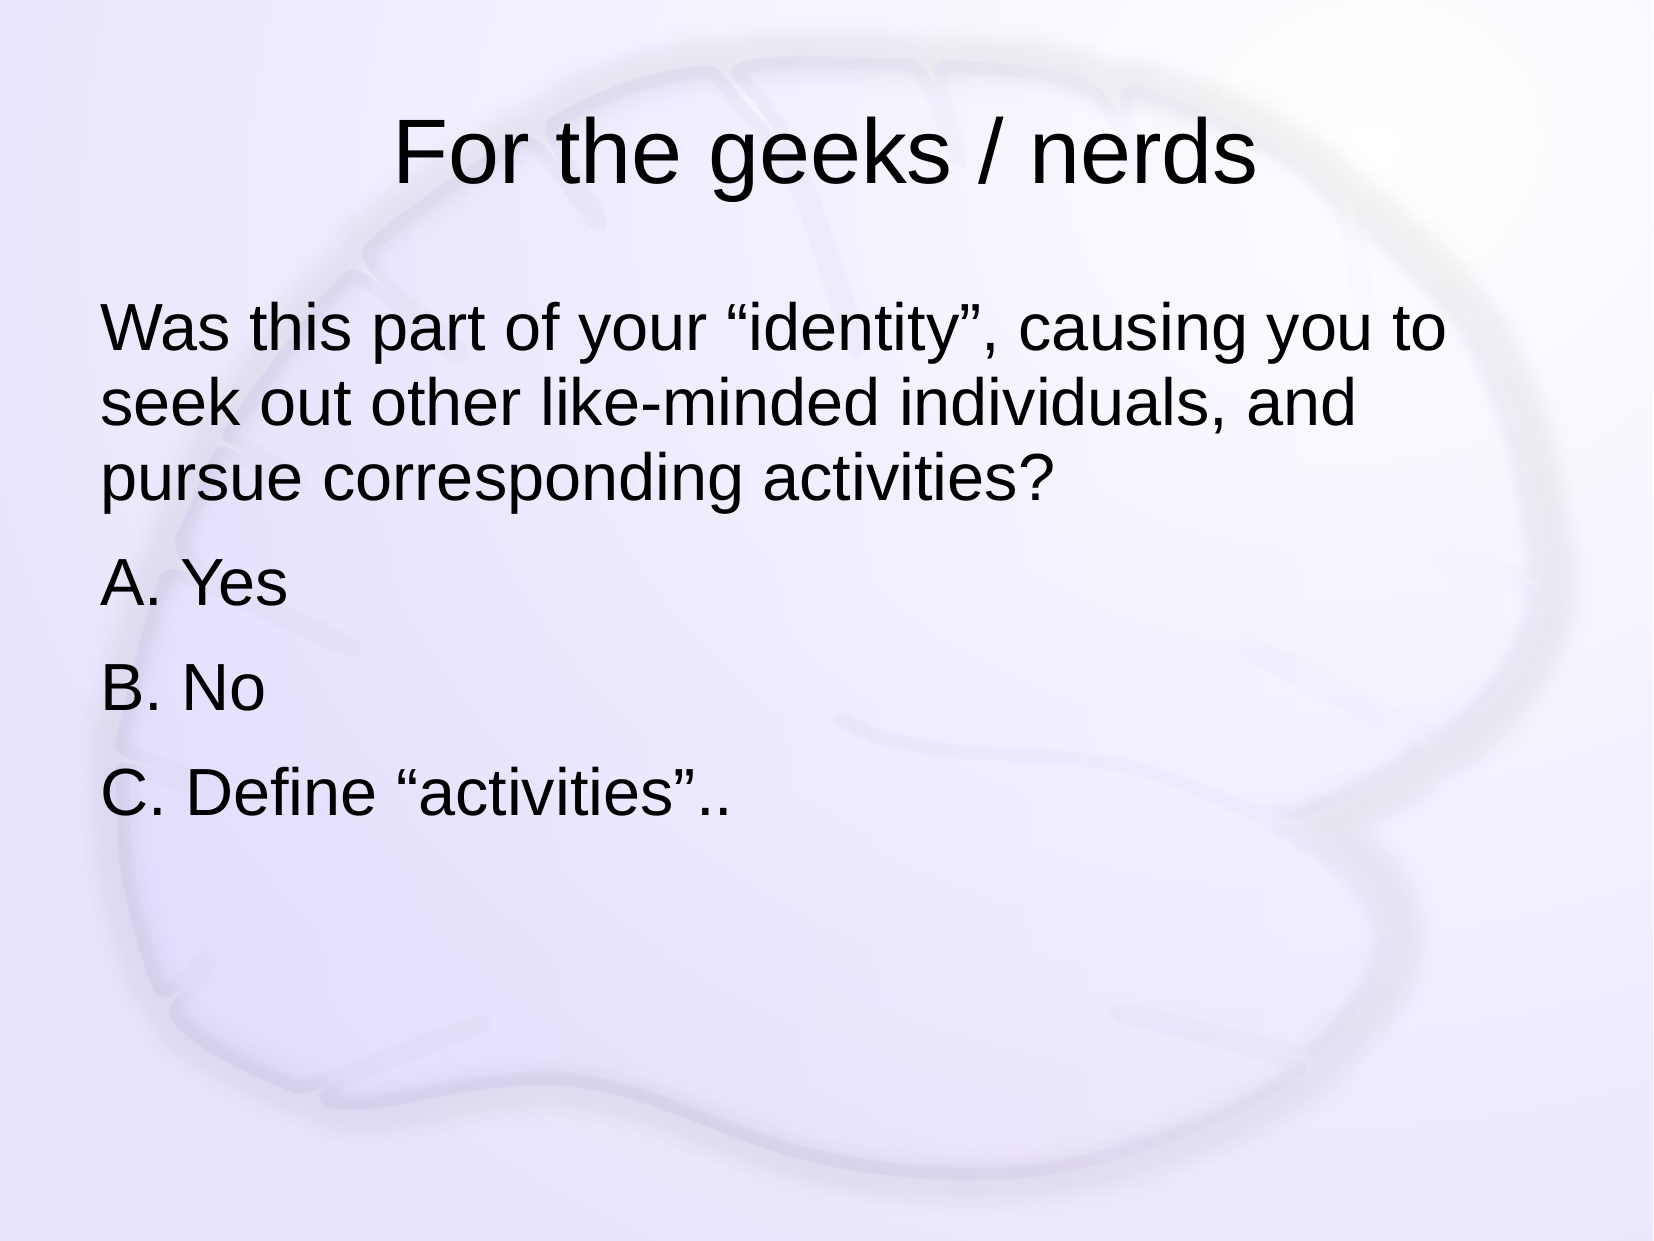

# For the geeks / nerds
Was this part of your “identity”, causing you to seek out other like-minded individuals, and pursue corresponding activities?
A. Yes
B. No
C. Define “activities”..